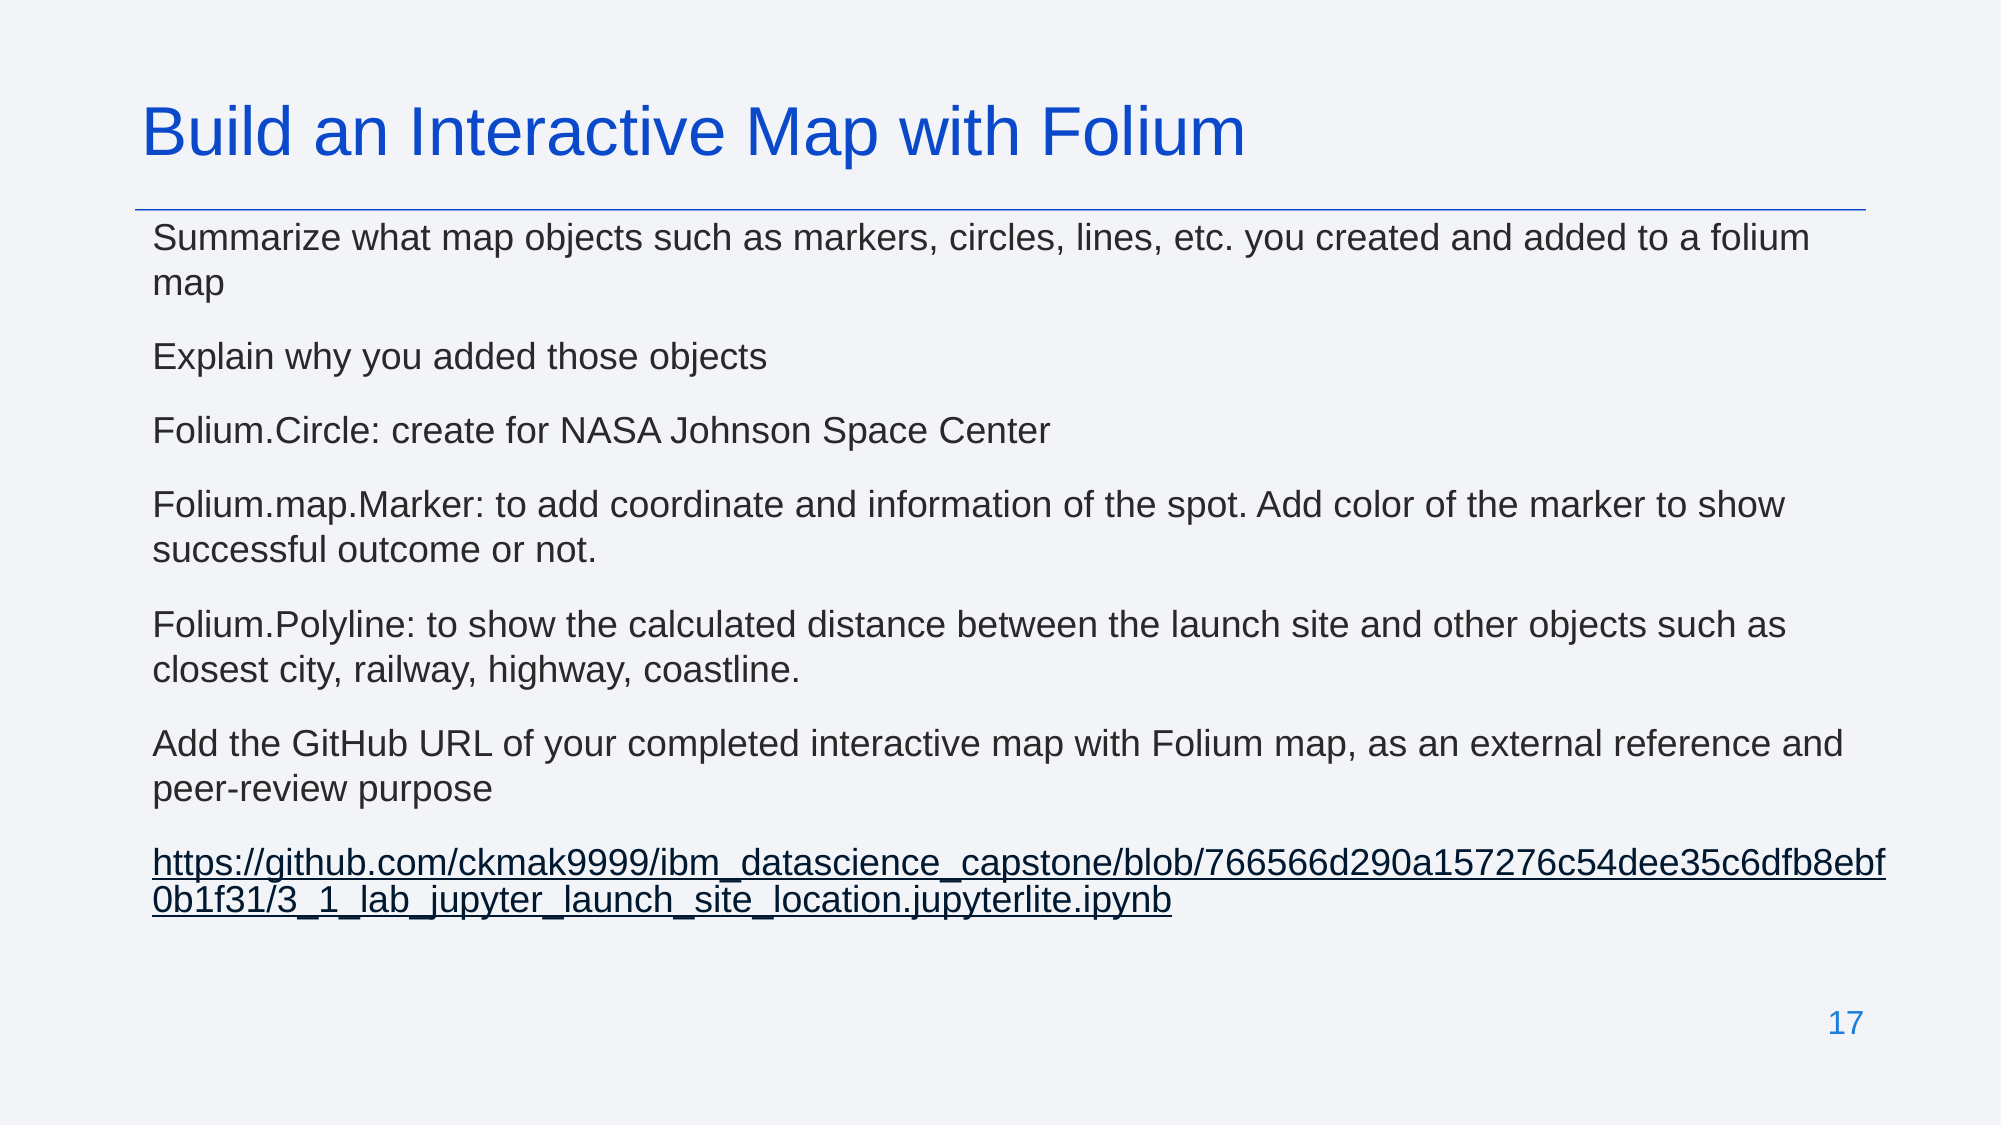

Build an Interactive Map with Folium
Summarize what map objects such as markers, circles, lines, etc. you created and added to a folium map
Explain why you added those objects
Folium.Circle: create for NASA Johnson Space Center
Folium.map.Marker: to add coordinate and information of the spot. Add color of the marker to show successful outcome or not.
Folium.Polyline: to show the calculated distance between the launch site and other objects such as closest city, railway, highway, coastline.
Add the GitHub URL of your completed interactive map with Folium map, as an external reference and peer-review purpose
https://github.com/ckmak9999/ibm_datascience_capstone/blob/766566d290a157276c54dee35c6dfb8ebf0b1f31/3_1_lab_jupyter_launch_site_location.jupyterlite.ipynb

17